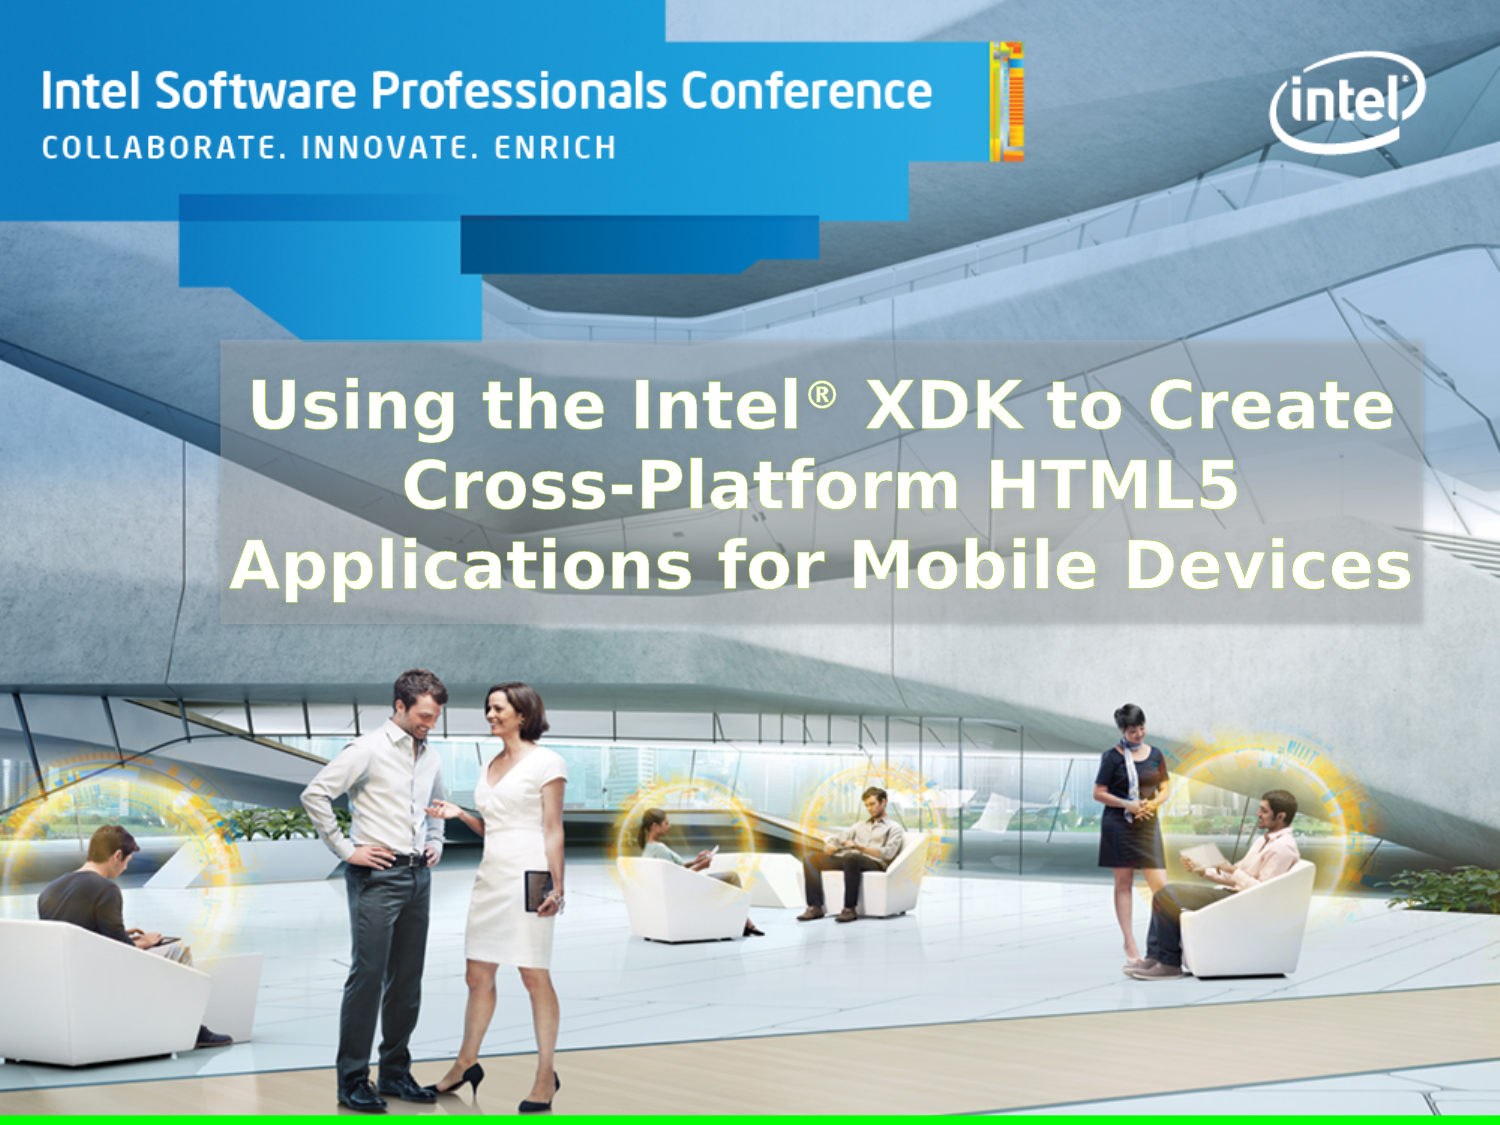

Using the Intel® XDK to Create Cross-Platform HTML5 Applications for Mobile Devices